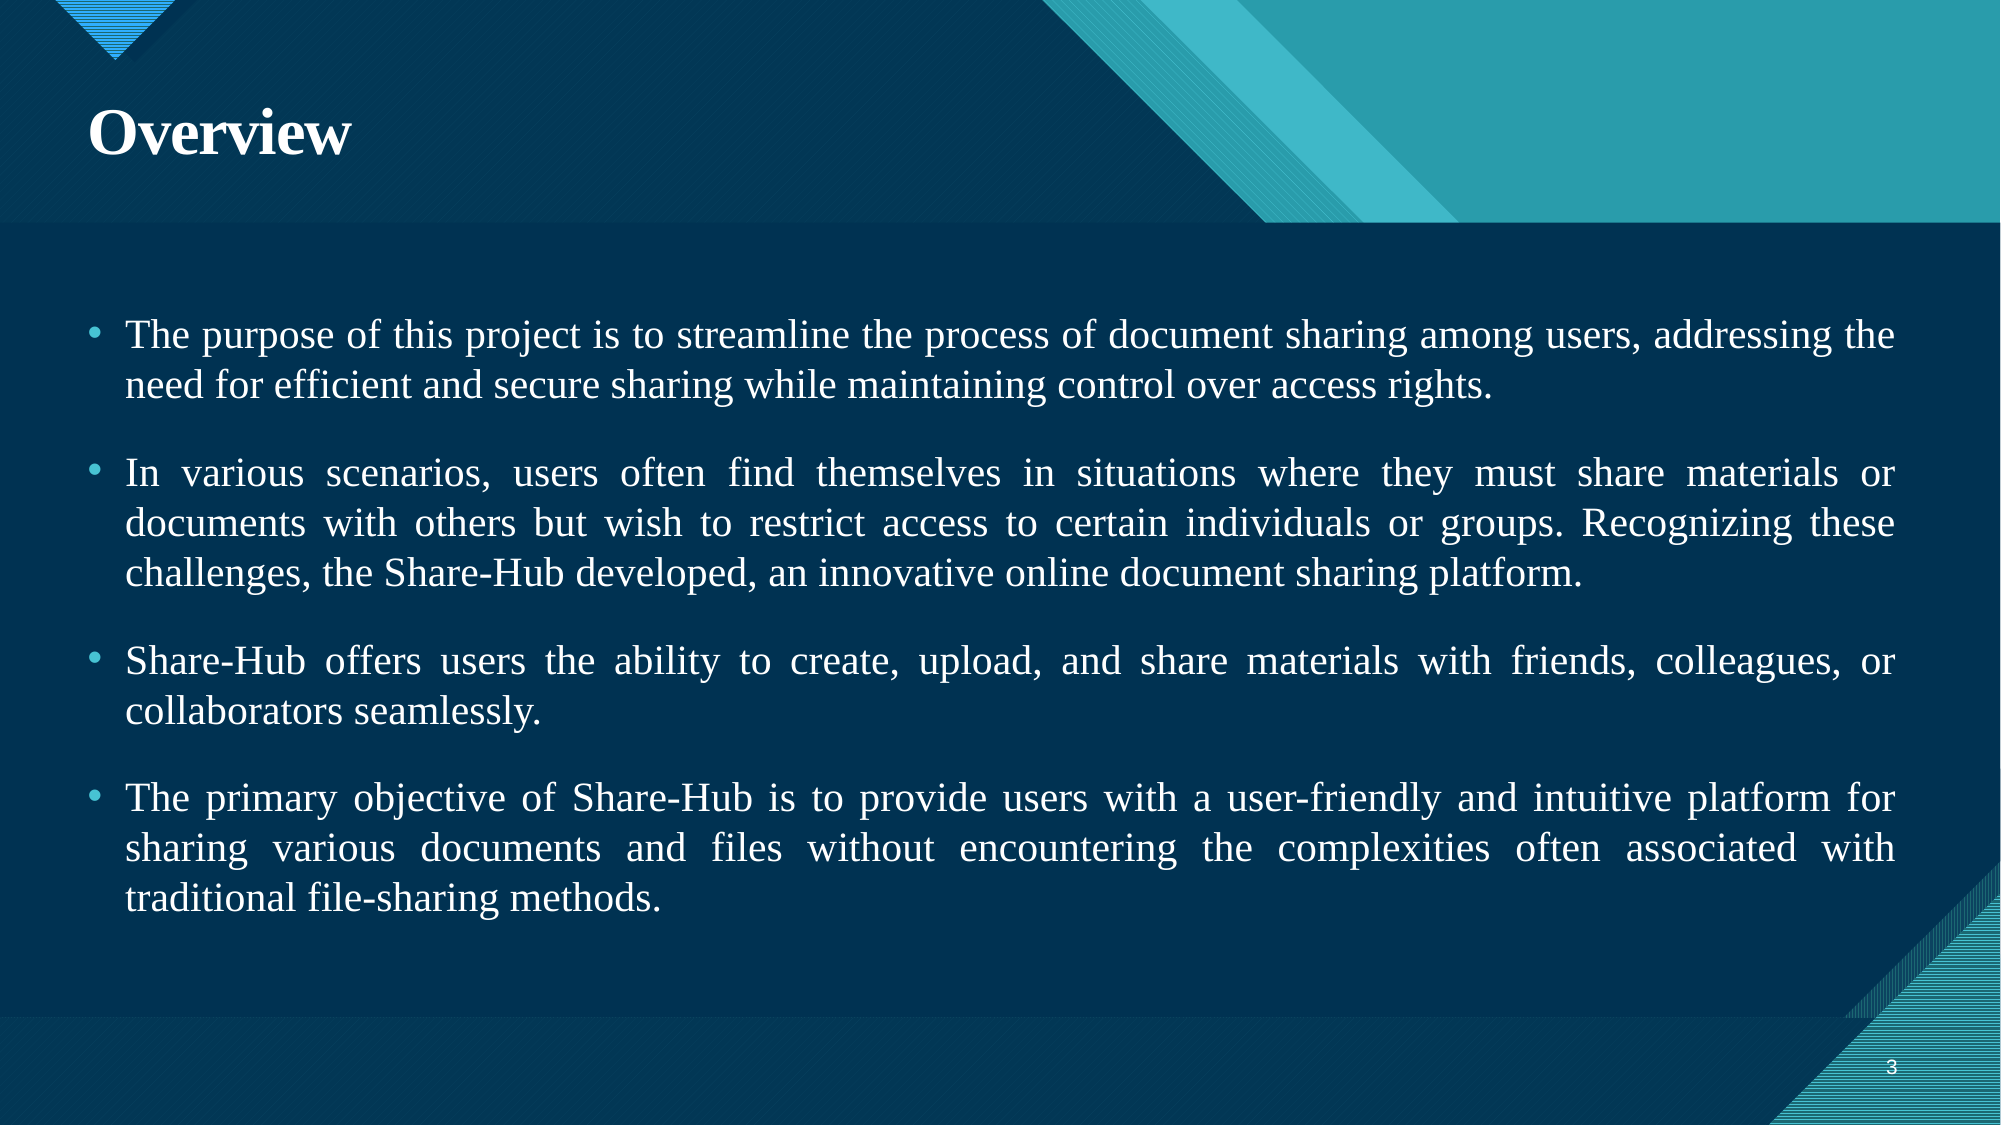

# Overview
The purpose of this project is to streamline the process of document sharing among users, addressing the need for efficient and secure sharing while maintaining control over access rights.
In various scenarios, users often find themselves in situations where they must share materials or documents with others but wish to restrict access to certain individuals or groups. Recognizing these challenges, the Share-Hub developed, an innovative online document sharing platform.
Share-Hub offers users the ability to create, upload, and share materials with friends, colleagues, or collaborators seamlessly.
The primary objective of Share-Hub is to provide users with a user-friendly and intuitive platform for sharing various documents and files without encountering the complexities often associated with traditional file-sharing methods.
3